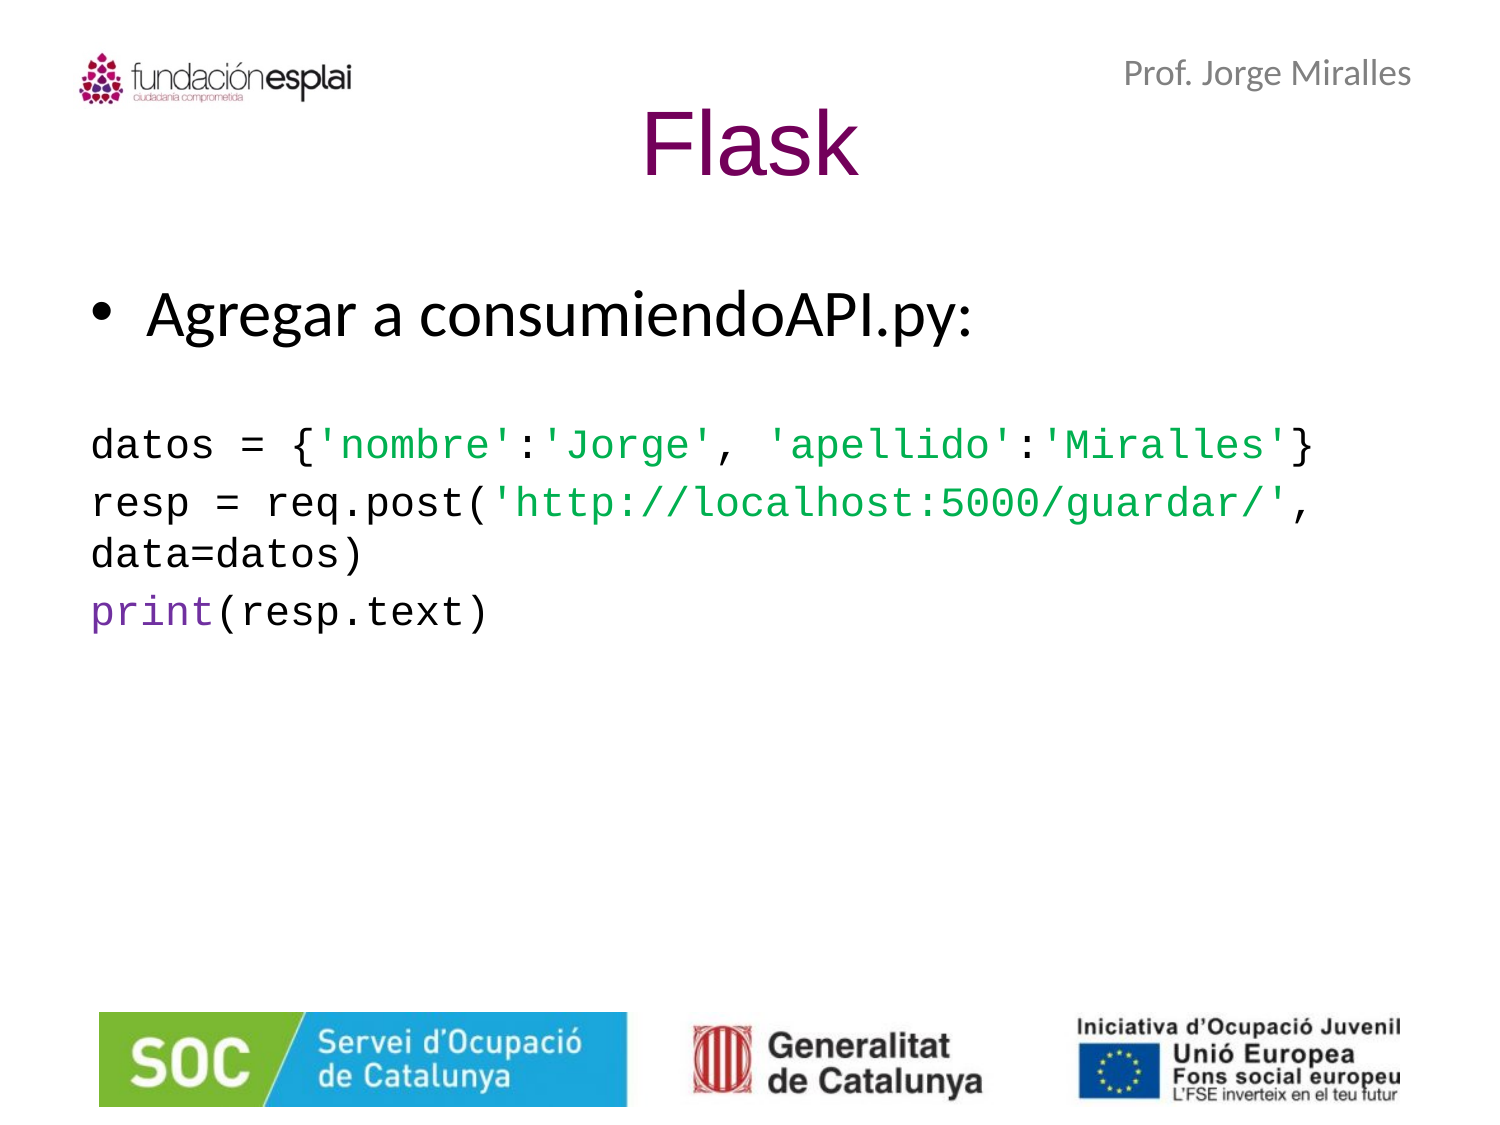

# Flask
Agregar a consumiendoAPI.py:

datos = {'nombre':'Jorge', 'apellido':'Miralles'}
resp = req.post('http://localhost:5000/guardar/', data=datos)
print(resp.text)